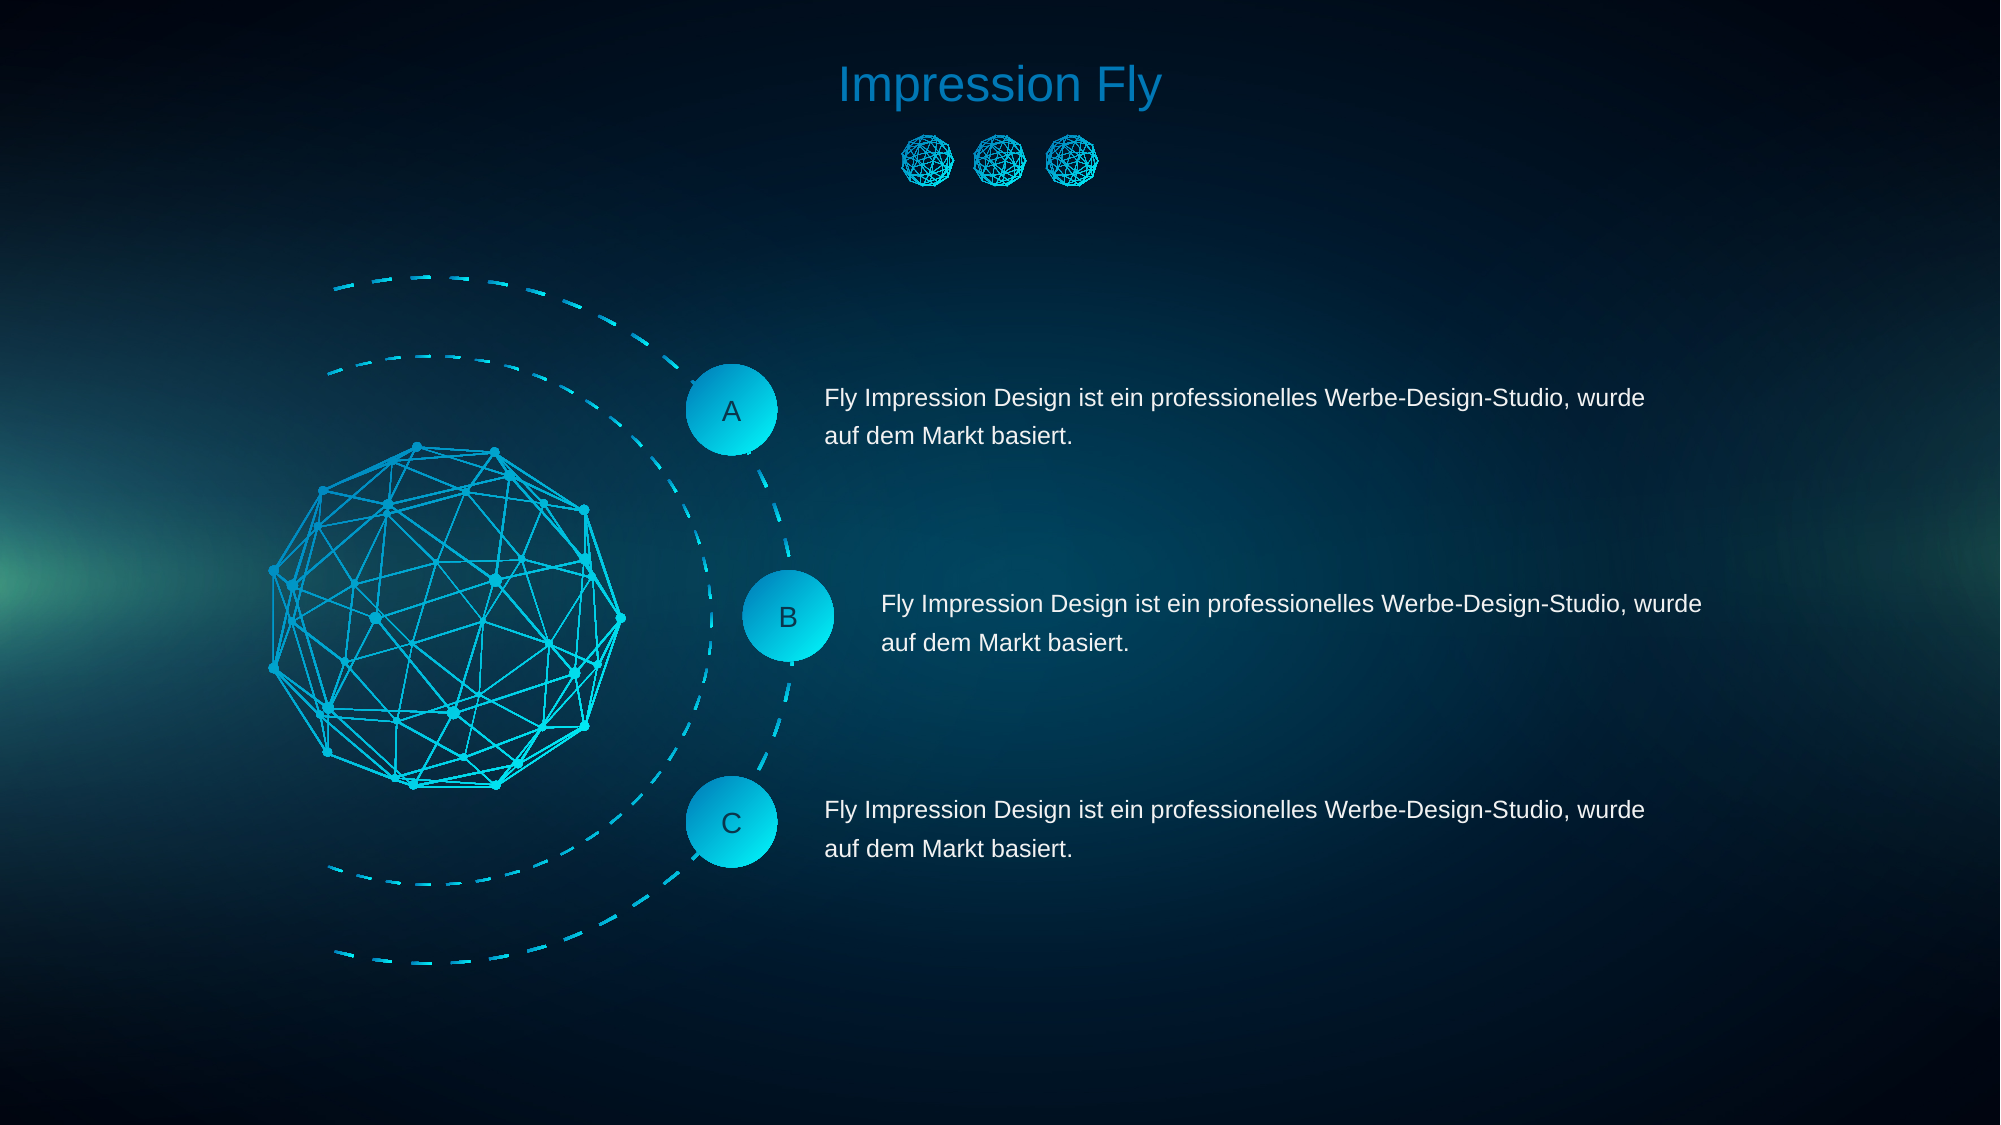

Impression Fly

A
Fly Impression Design ist ein professionelles Werbe-Design-Studio, wurde auf dem Markt basiert.

B
Fly Impression Design ist ein professionelles Werbe-Design-Studio, wurde auf dem Markt basiert.
C
Fly Impression Design ist ein professionelles Werbe-Design-Studio, wurde auf dem Markt basiert.